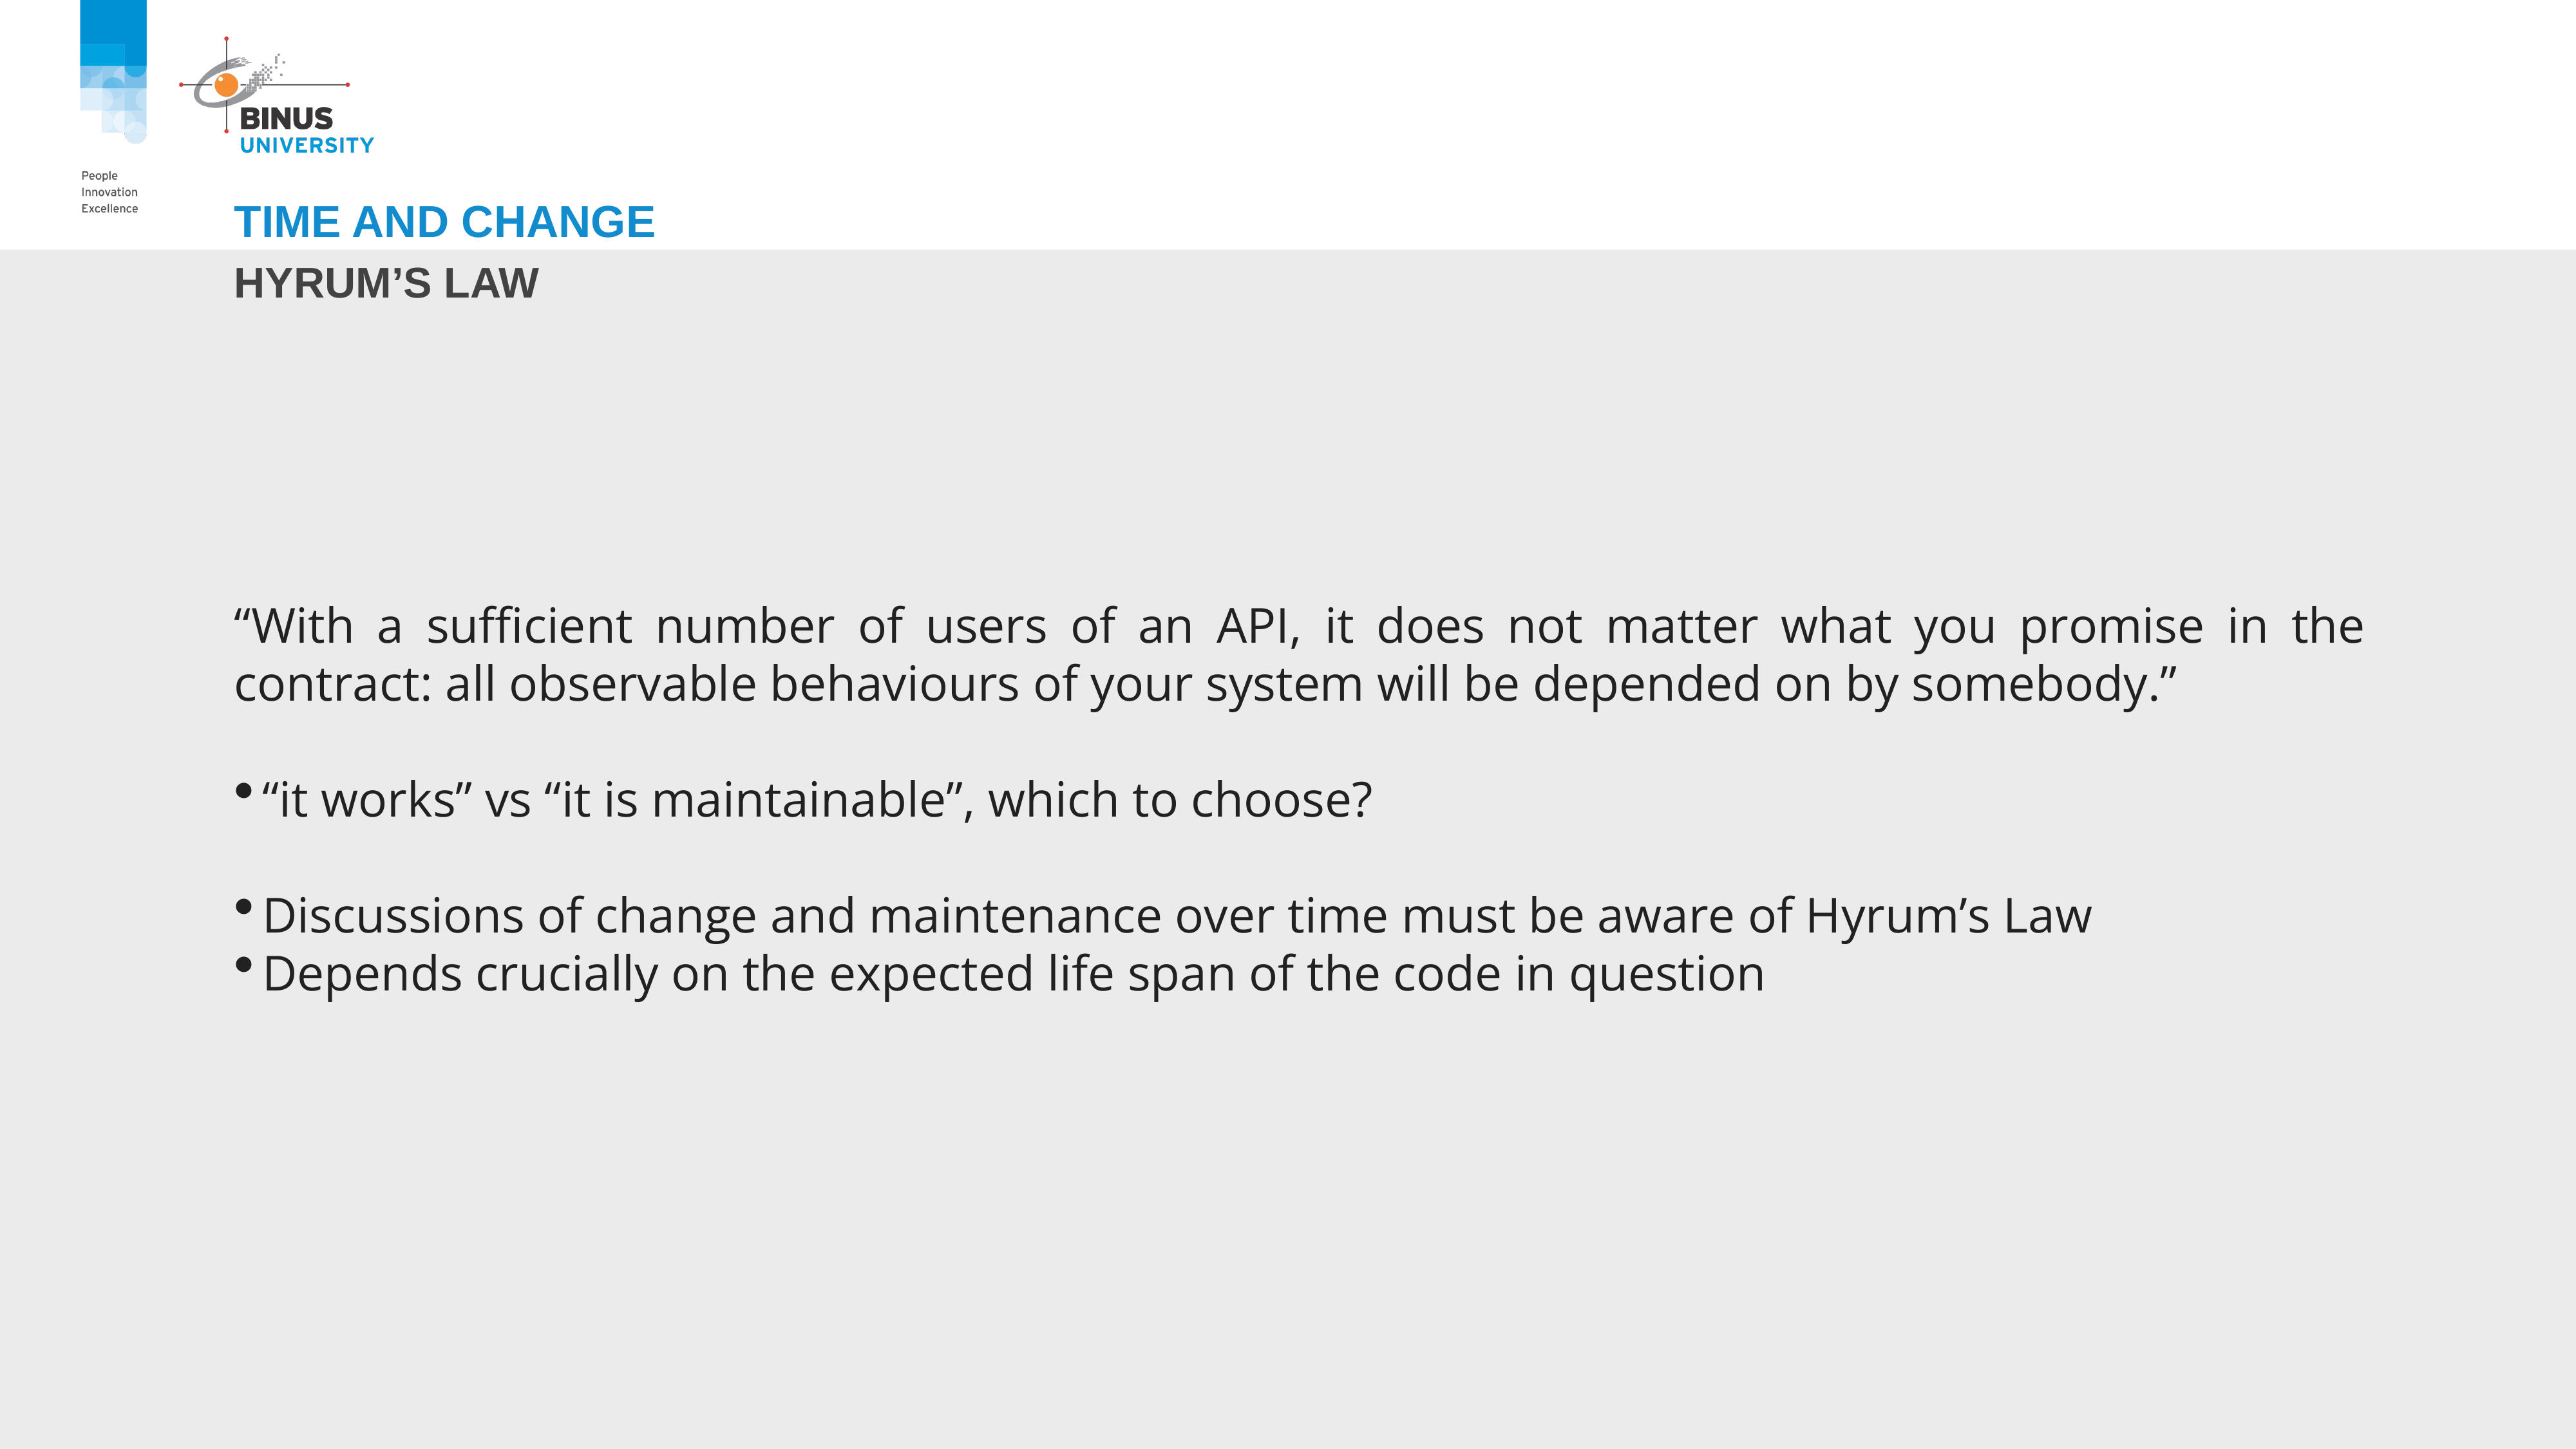

# Time And Change
Hyrum’s Law
“With a sufficient number of users of an API, it does not matter what you promise in the contract: all observable behaviours of your system will be depended on by somebody.”

“it works” vs “it is maintainable”, which to choose?

Discussions of change and maintenance over time must be aware of Hyrum’s Law
Depends crucially on the expected life span of the code in question